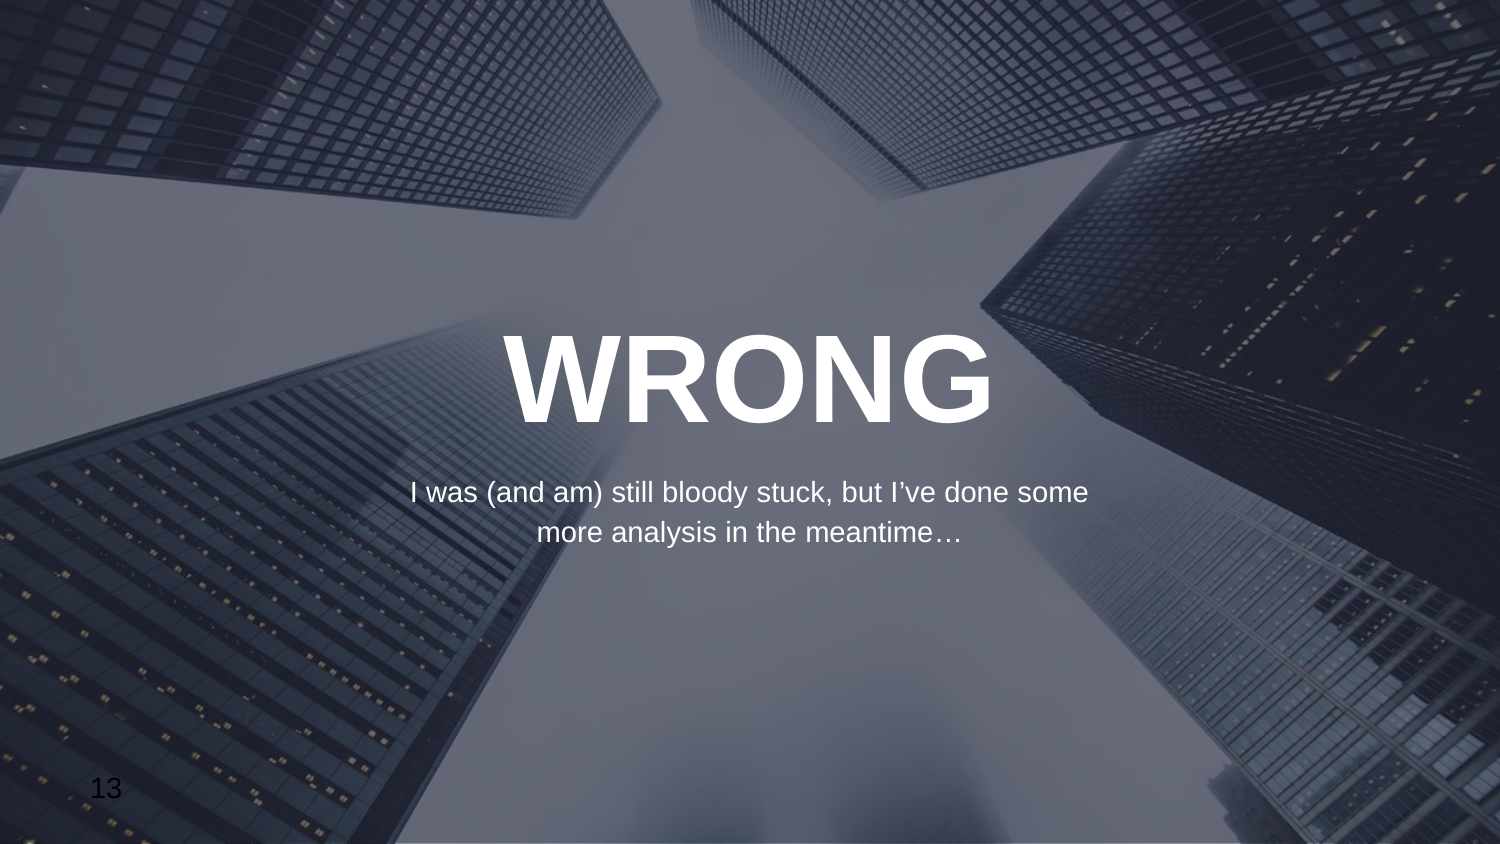

WRONG
I was (and am) still bloody stuck, but I’ve done some more analysis in the meantime…
13